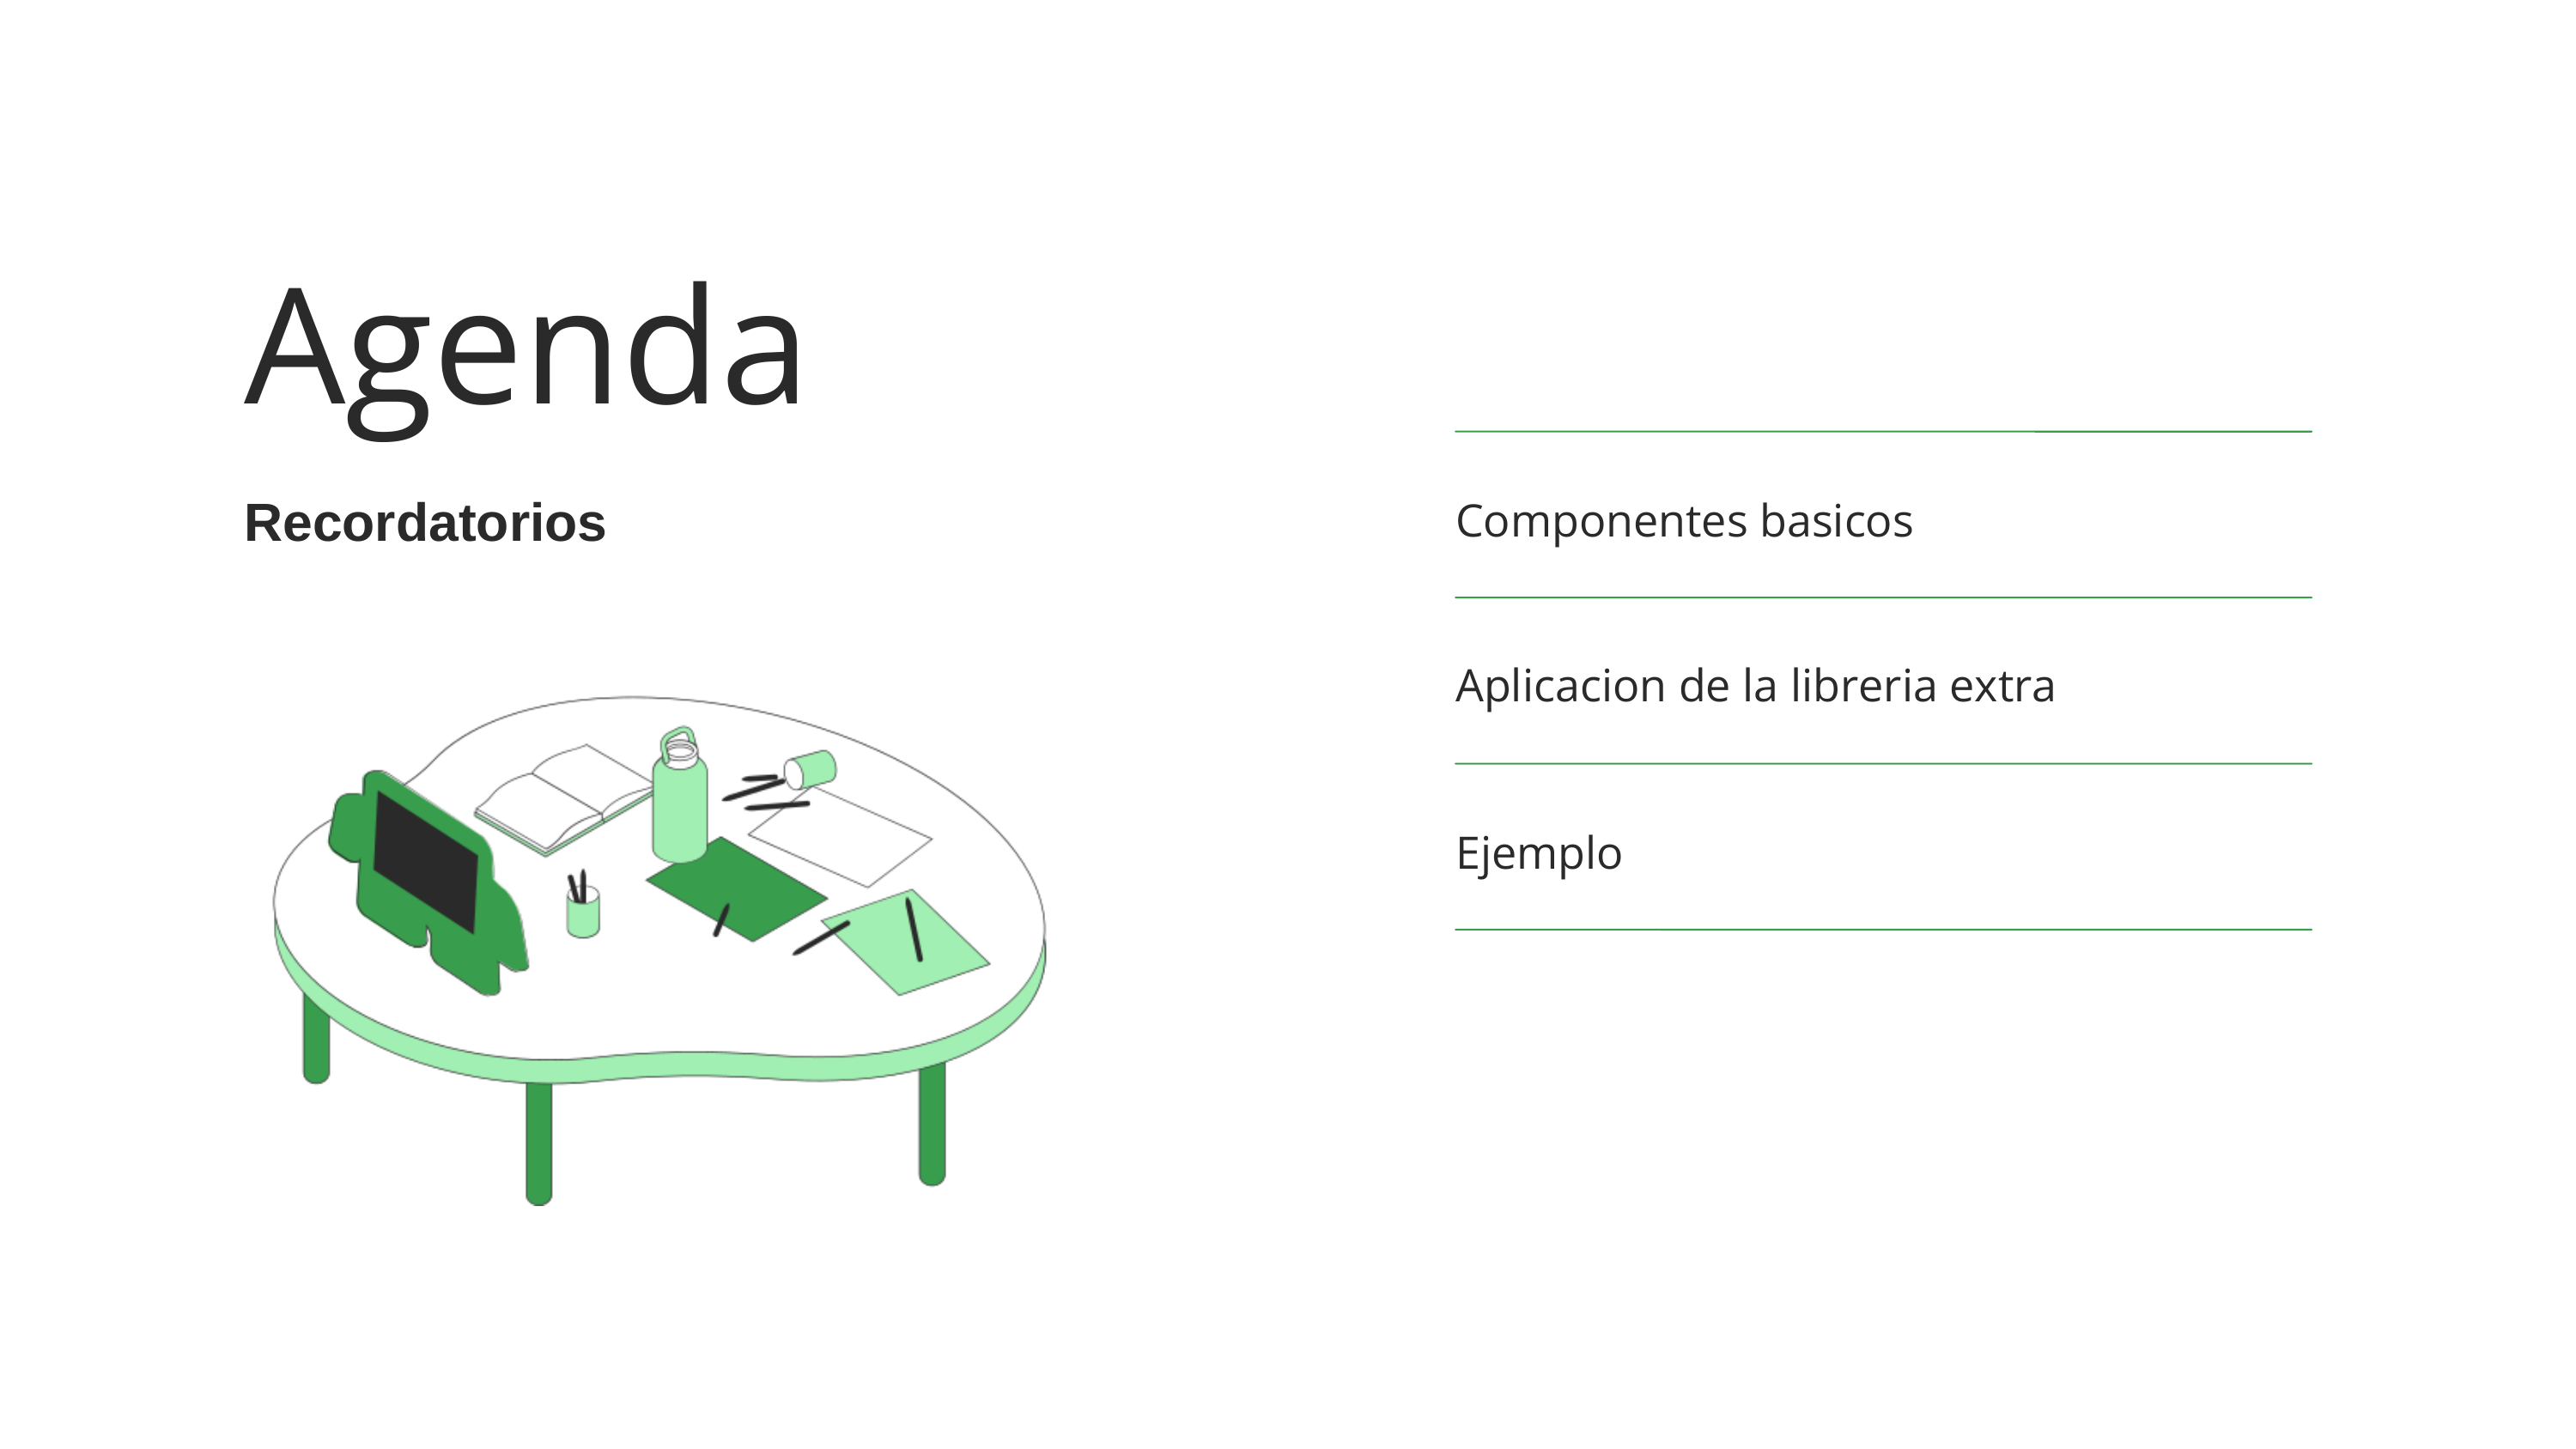

Agenda
Recordatorios

Componentes basicos

Aplicacion de la libreria extra

Ejemplo